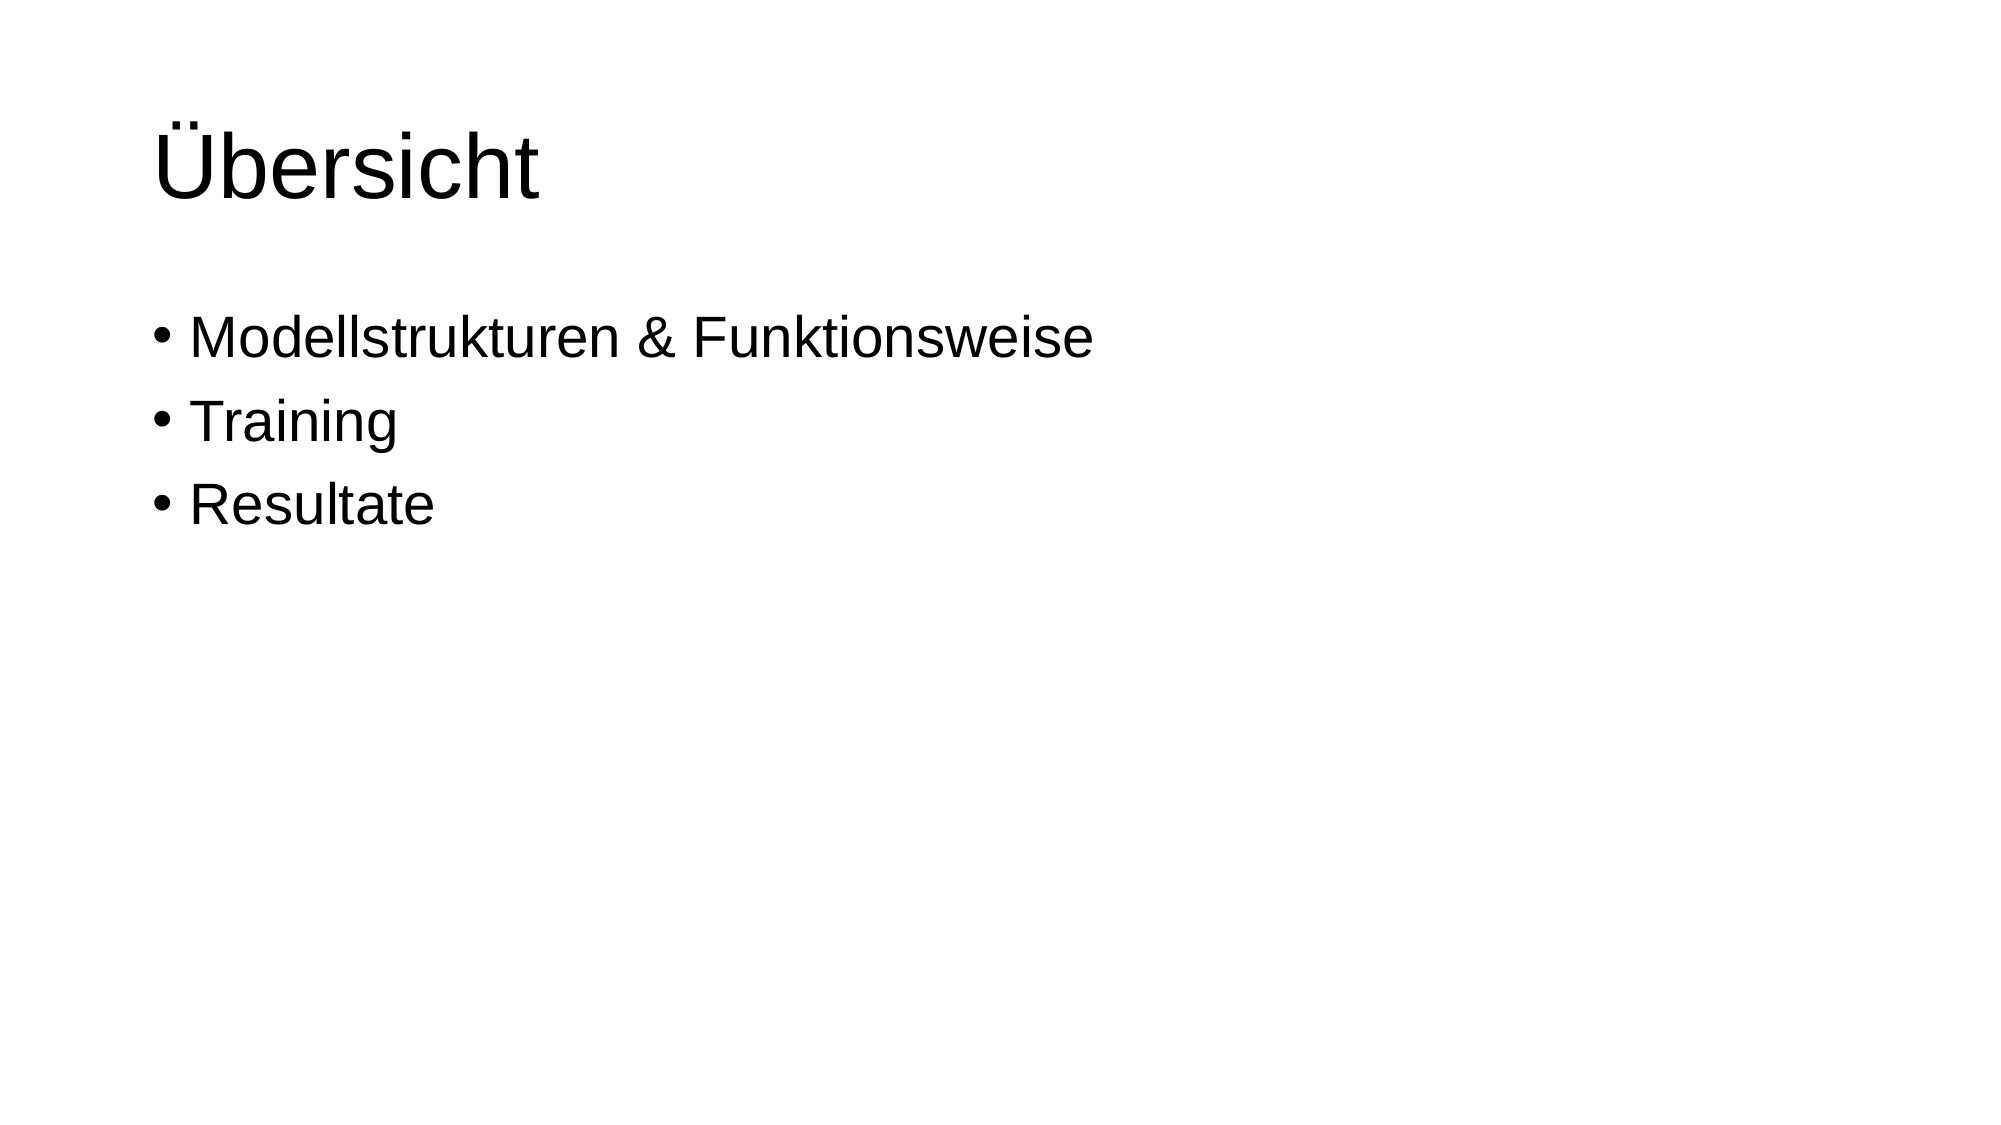

# Übersicht
Modellstrukturen & Funktionsweise
Training
Resultate